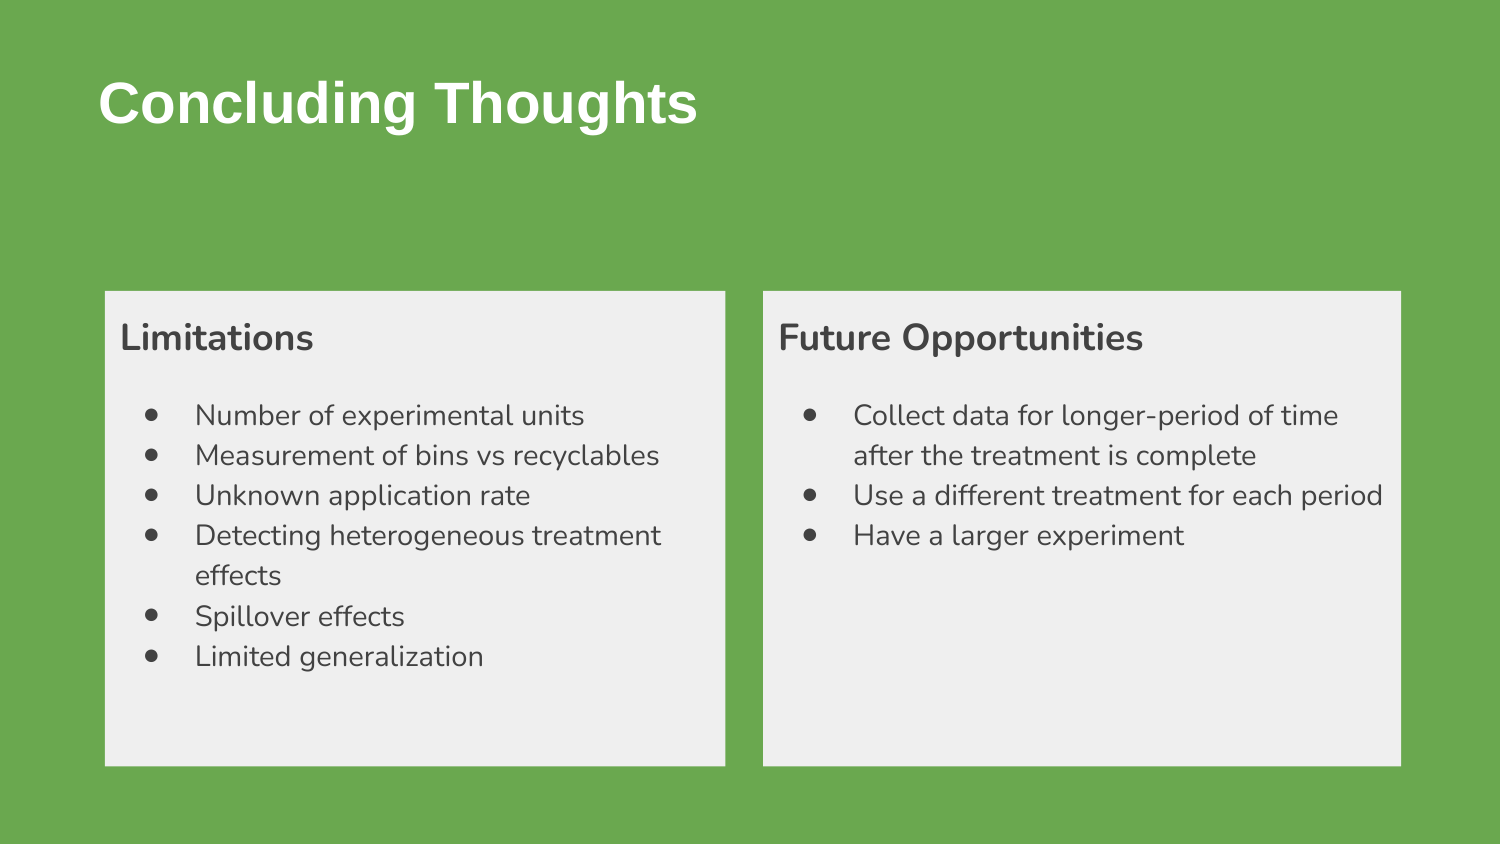

Concluding Thoughts
Limitations
Number of experimental units
Measurement of bins vs recyclables
Unknown application rate
Detecting heterogeneous treatment effects
Spillover effects
Limited generalization
Future Opportunities
Collect data for longer-period of time after the treatment is complete
Use a different treatment for each period
Have a larger experiment